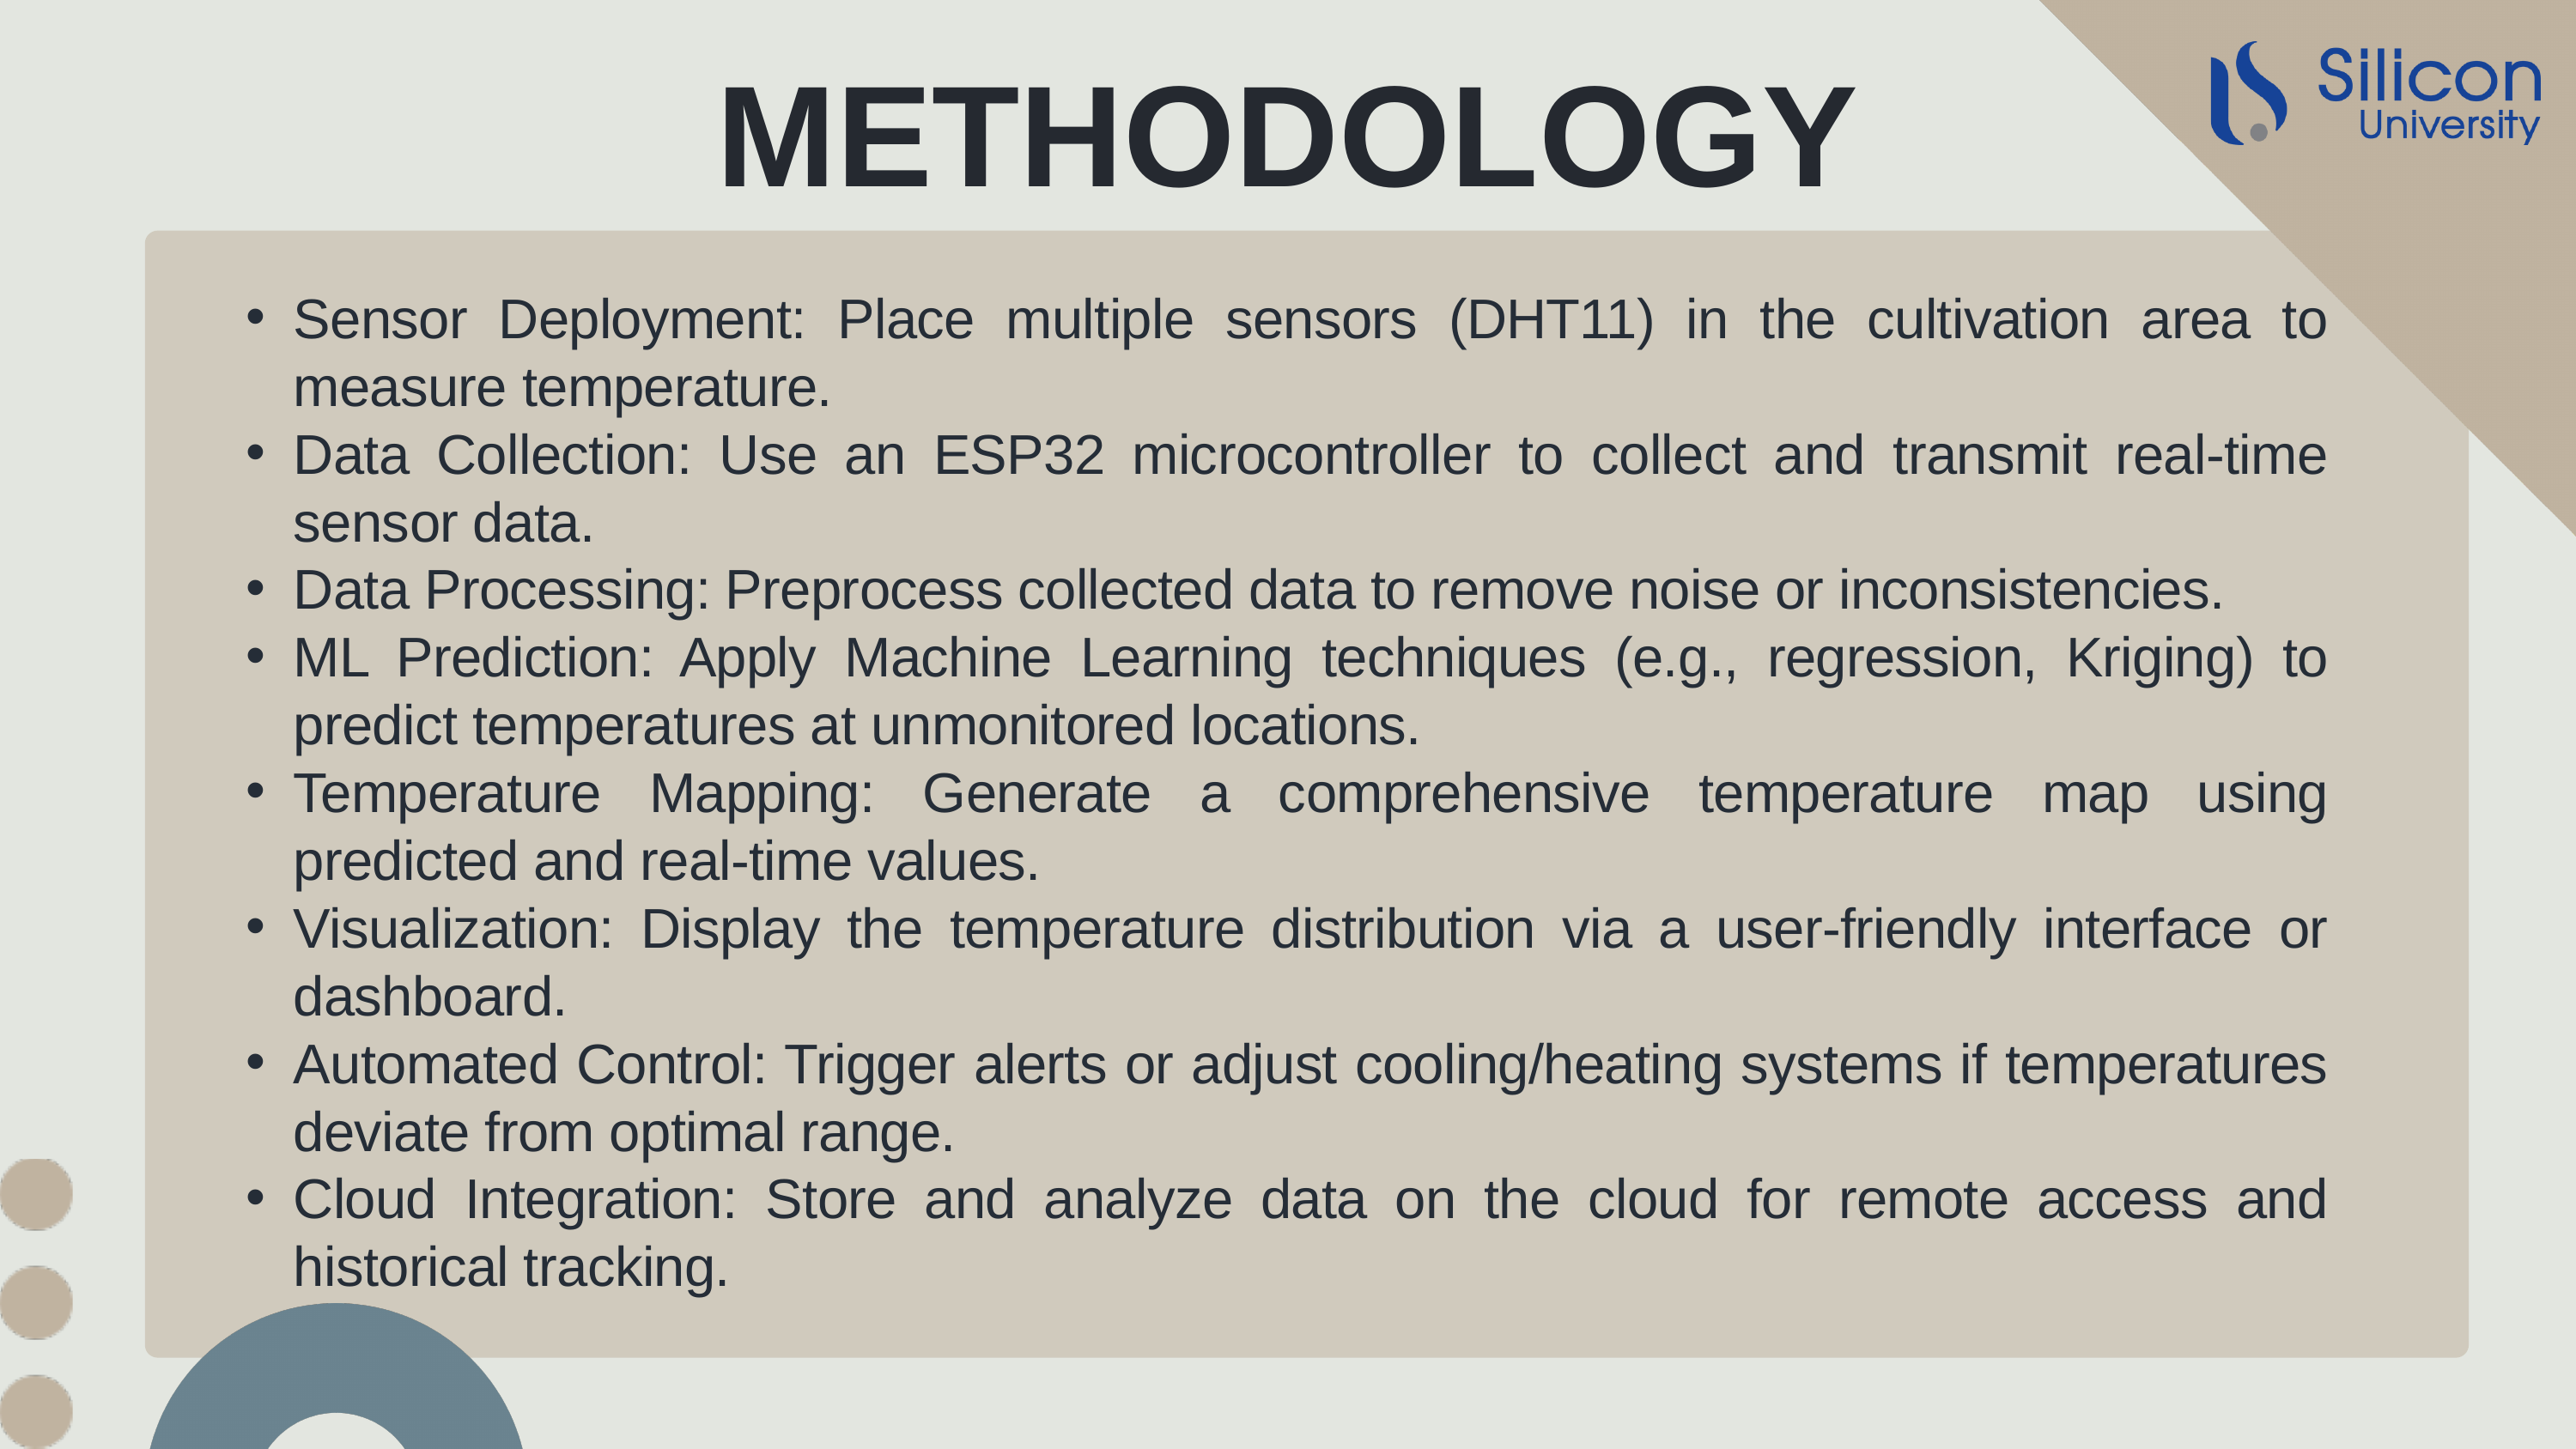

METHODOLOGY

Sensor Deployment: Place multiple sensors (DHT11) in the cultivation area to measure temperature.
Data Collection: Use an ESP32 microcontroller to collect and transmit real-time sensor data.
Data Processing: Preprocess collected data to remove noise or inconsistencies.
ML Prediction: Apply Machine Learning techniques (e.g., regression, Kriging) to predict temperatures at unmonitored locations.
Temperature Mapping: Generate a comprehensive temperature map using predicted and real-time values.
Visualization: Display the temperature distribution via a user-friendly interface or dashboard.
Automated Control: Trigger alerts or adjust cooling/heating systems if temperatures deviate from optimal range.
Cloud Integration: Store and analyze data on the cloud for remote access and historical tracking.